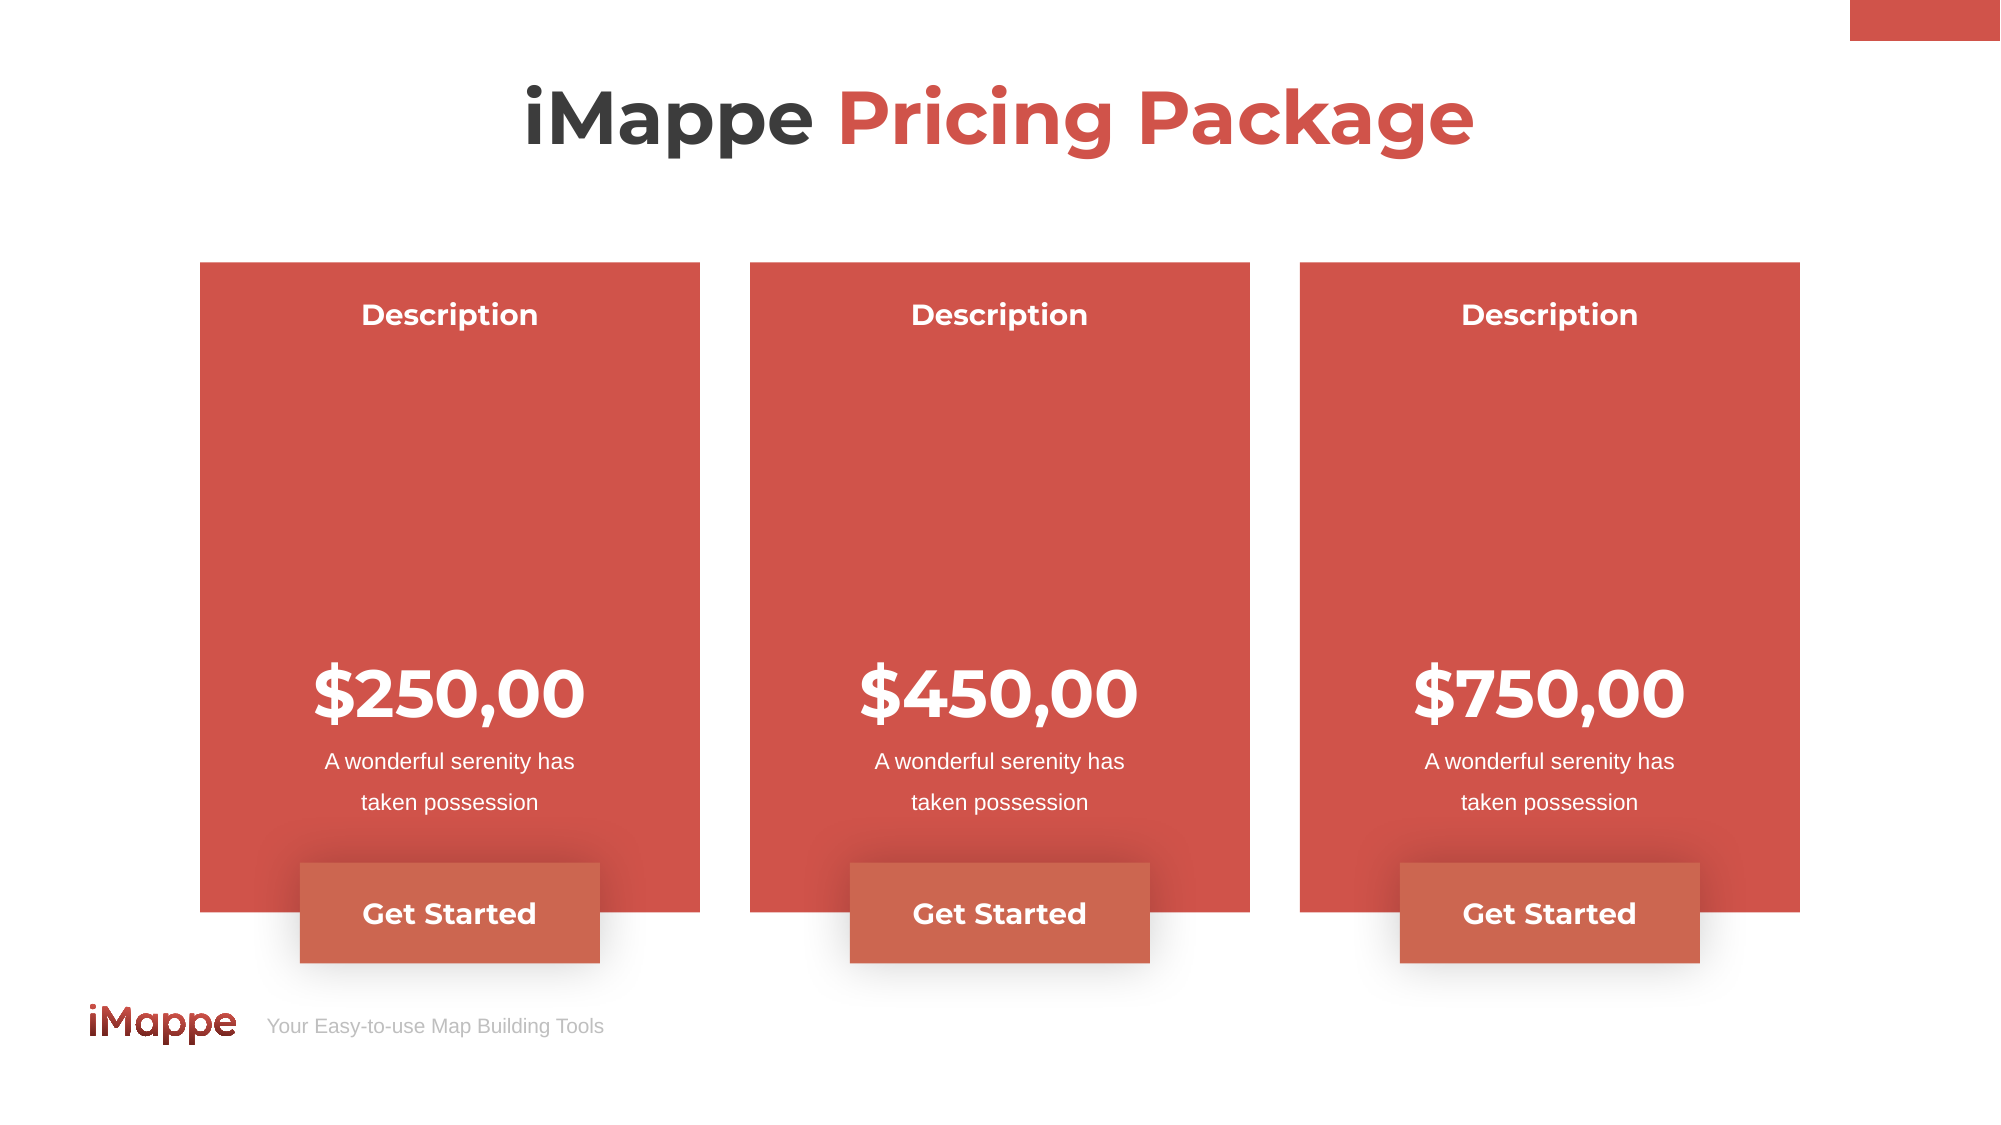

# iMappe Pricing Package

Description
Description
Description

$250,00
$450,00
$750,00
A wonderful serenity has taken possession
A wonderful serenity has taken possession
A wonderful serenity has taken possession

Get Started
Get Started
Get Started

Your Easy-to-use Map Building Tools